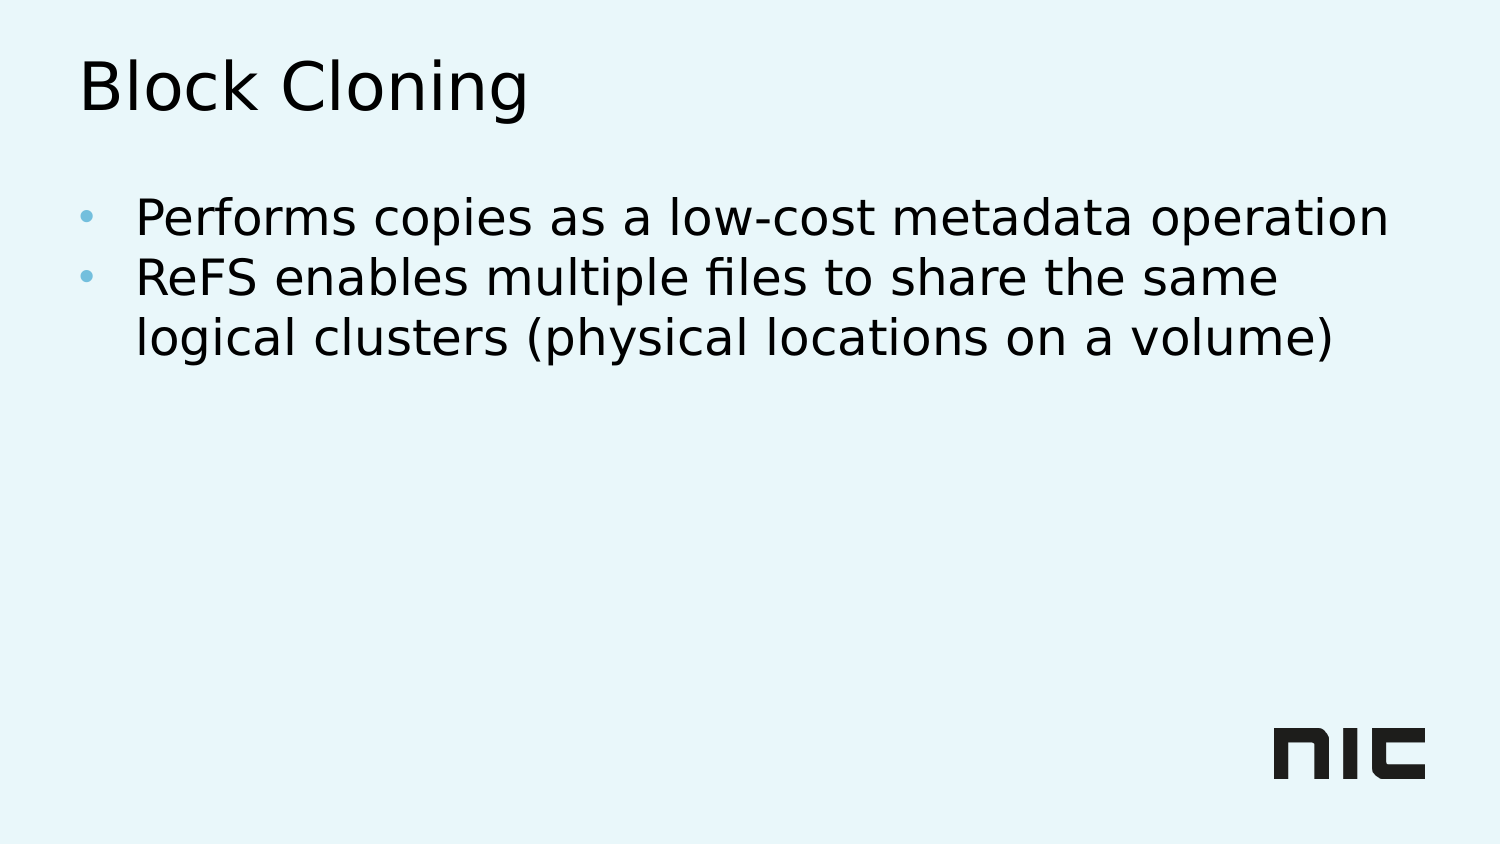

# Block Cloning
Performs copies as a low-cost metadata operation
ReFS enables multiple files to share the same logical clusters (physical locations on a volume)